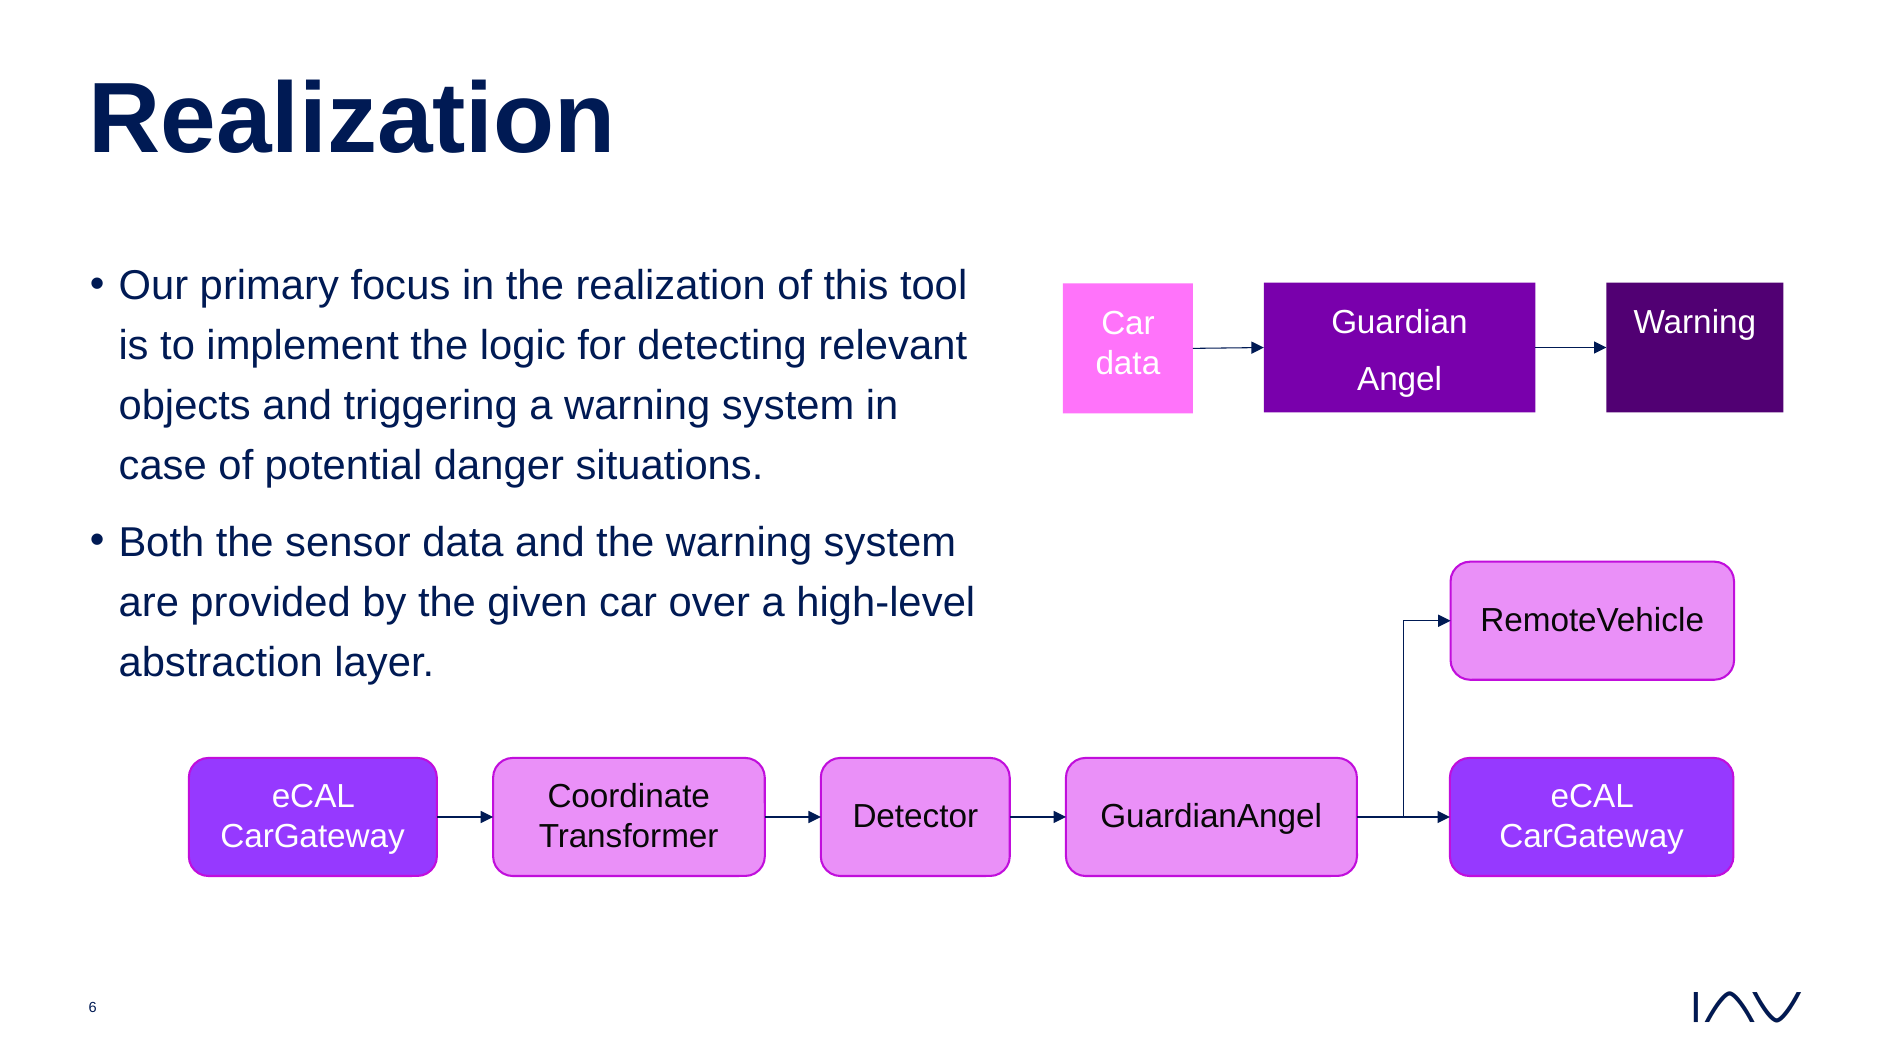

# Realization
Our primary focus in the realization of this tool is to implement the logic for detecting relevant objects and triggering a warning system in case of potential danger situations.
Both the sensor data and the warning system are provided by the given car over a high-level abstraction layer.
Guardian
Angel
Warning
Car data
RemoteVehicle
eCAL CarGateway
Coordinate
Transformer
Detector
GuardianAngel
eCAL CarGateway
6